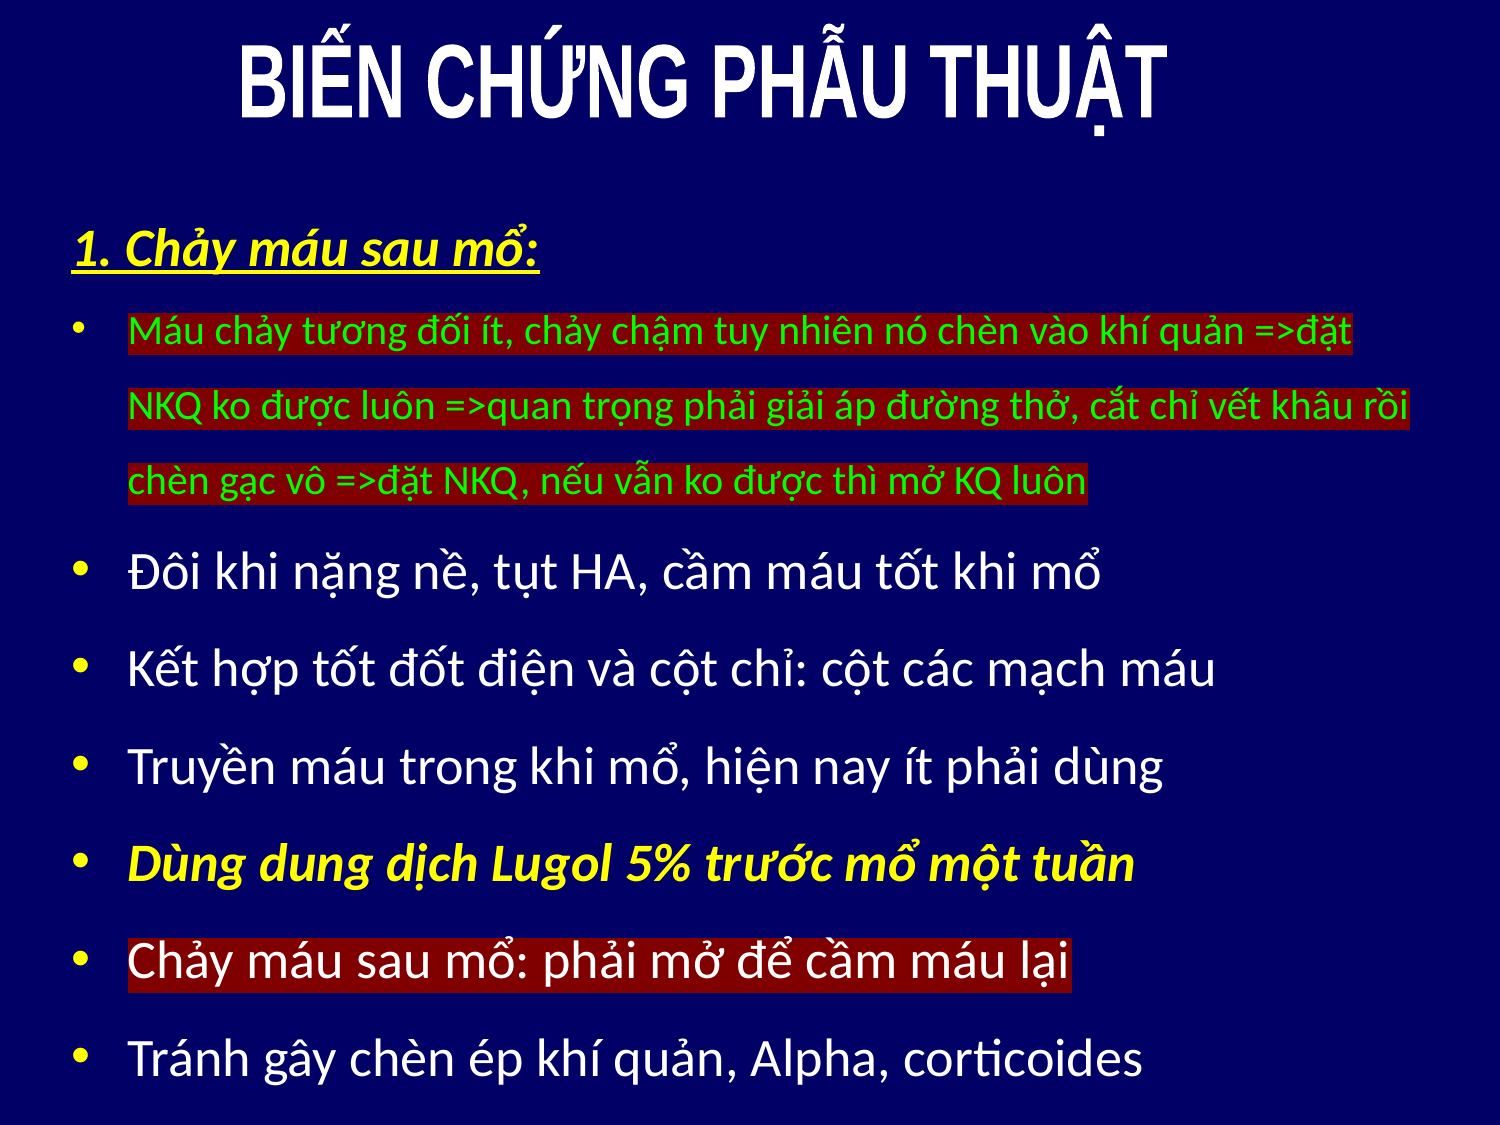

BIẾN CHỨNG PHẪU THUẬT
1. Chảy máu sau mổ:
Máu chảy tương đối ít, chảy chậm tuy nhiên nó chèn vào khí quản =>đặt NKQ ko được luôn =>quan trọng phải giải áp đường thở, cắt chỉ vết khâu rồi chèn gạc vô =>đặt NKQ, nếu vẫn ko được thì mở KQ luôn
Đôi khi nặng nề, tụt HA, cầm máu tốt khi mổ
Kết hợp tốt đốt điện và cột chỉ: cột các mạch máu
Truyền máu trong khi mổ, hiện nay ít phải dùng
Dùng dung dịch Lugol 5% trước mổ một tuần
Chảy máu sau mổ: phải mở để cầm máu lại
Tránh gây chèn ép khí quản, Alpha, corticoides